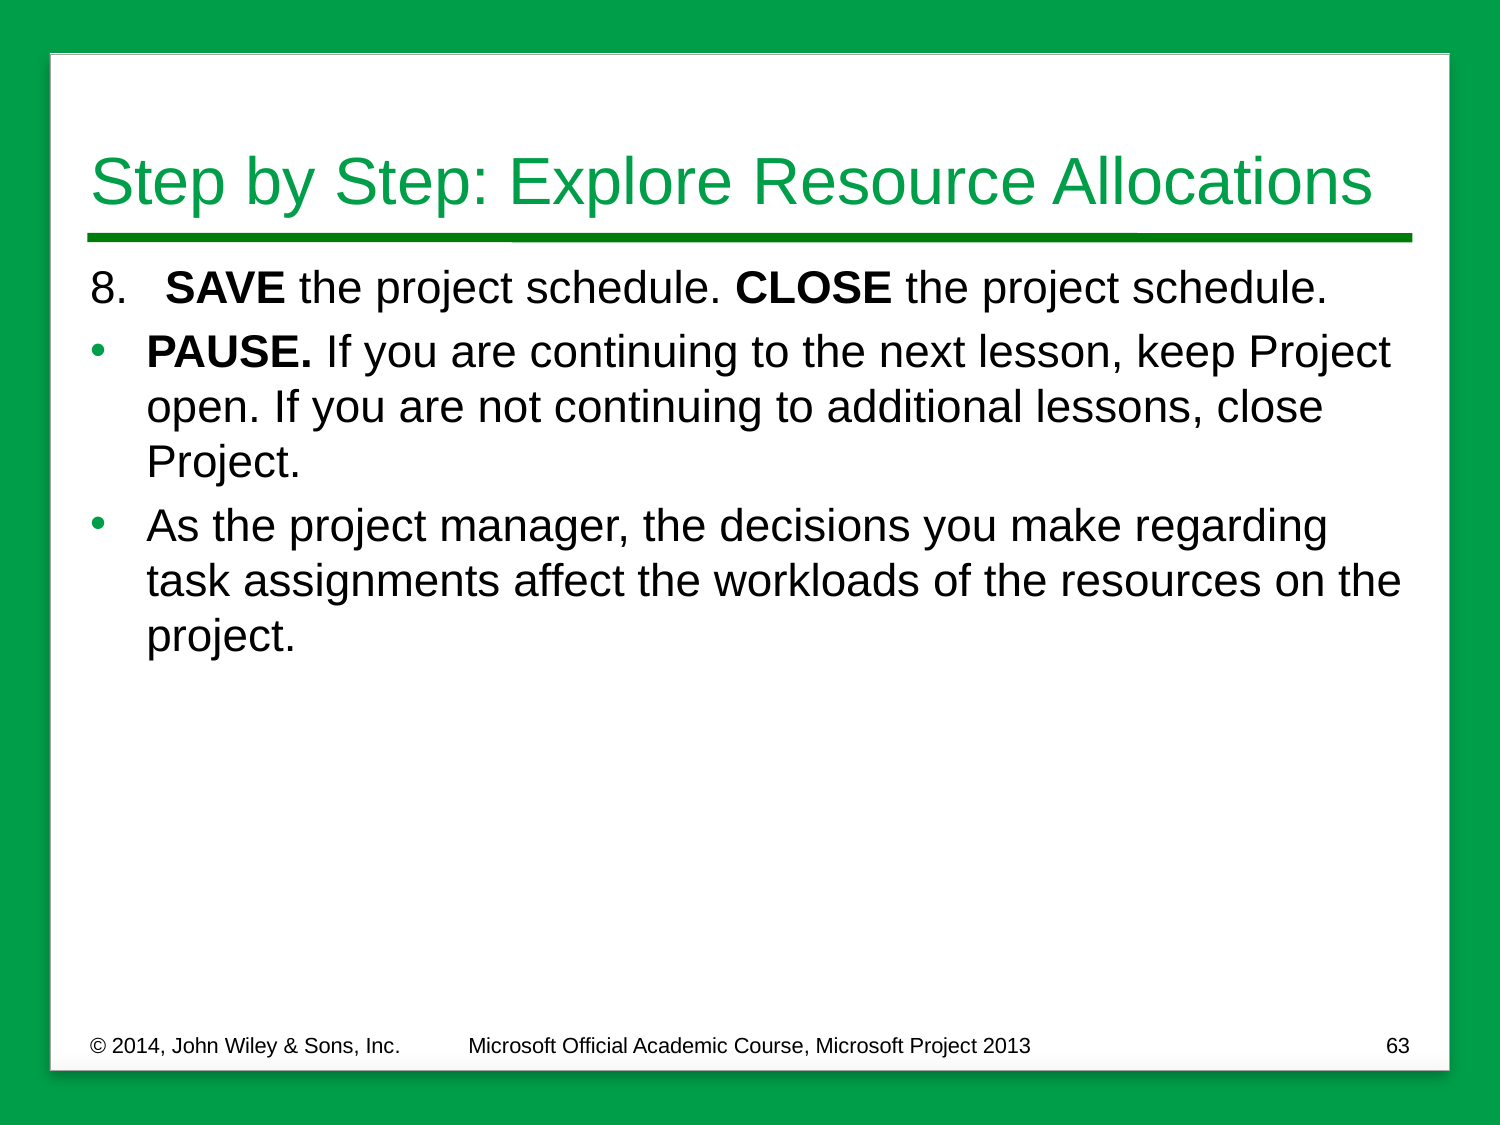

# Step by Step: Explore Resource Allocations
8.	SAVE the project schedule. CLOSE the project schedule.
PAUSE. If you are continuing to the next lesson, keep Project open. If you are not continuing to additional lessons, close Project.
As the project manager, the decisions you make regarding task assignments affect the workloads of the resources on the project.
© 2014, John Wiley & Sons, Inc.
Microsoft Official Academic Course, Microsoft Project 2013
63